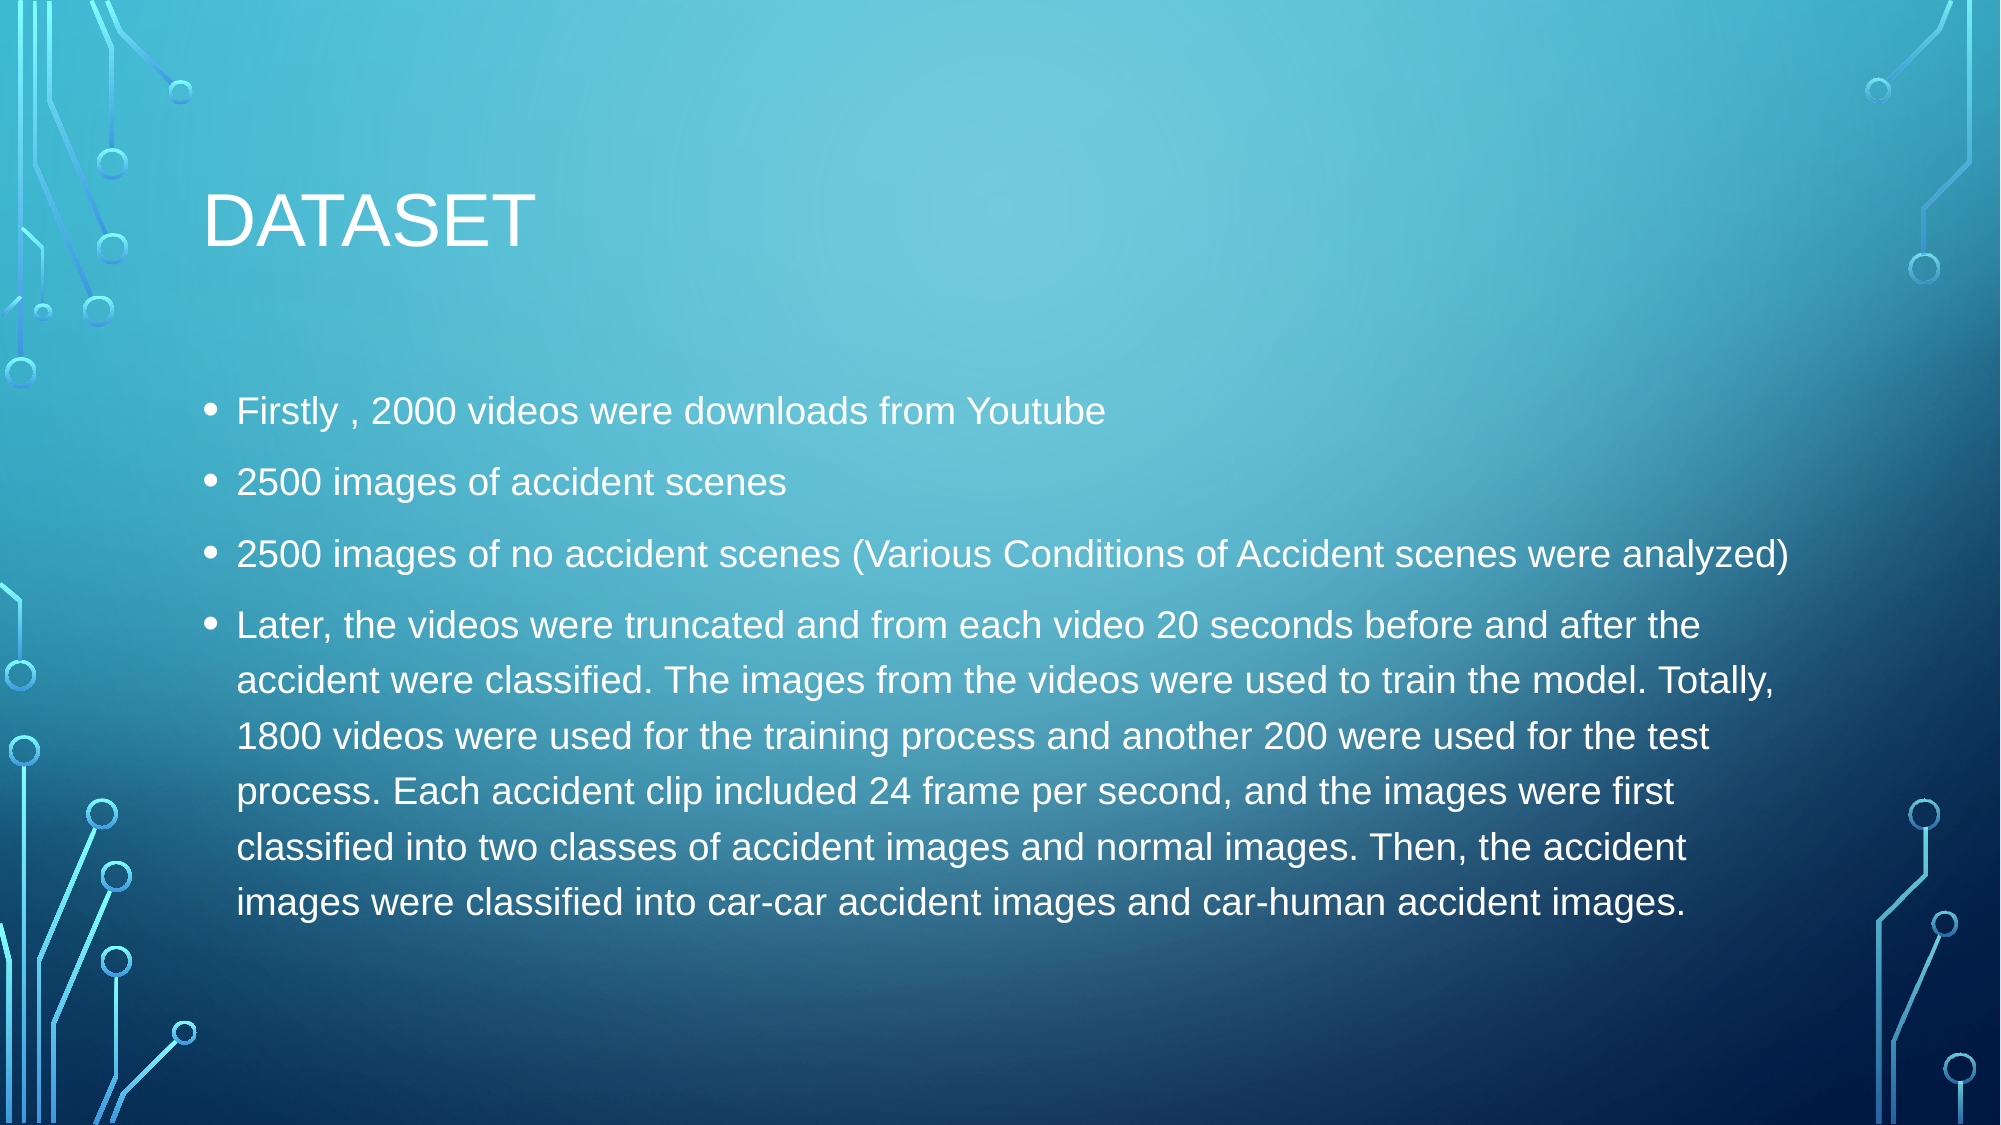

# Dataset
Firstly , 2000 videos were downloads from Youtube
2500 images of accident scenes
2500 images of no accident scenes (Various Conditions of Accident scenes were analyzed)
Later, the videos were truncated and from each video 20 seconds before and after the accident were classified. The images from the videos were used to train the model. Totally, 1800 videos were used for the training process and another 200 were used for the test process. Each accident clip included 24 frame per second, and the images were first classified into two classes of accident images and normal images. Then, the accident images were classified into car-car accident images and car-human accident images.